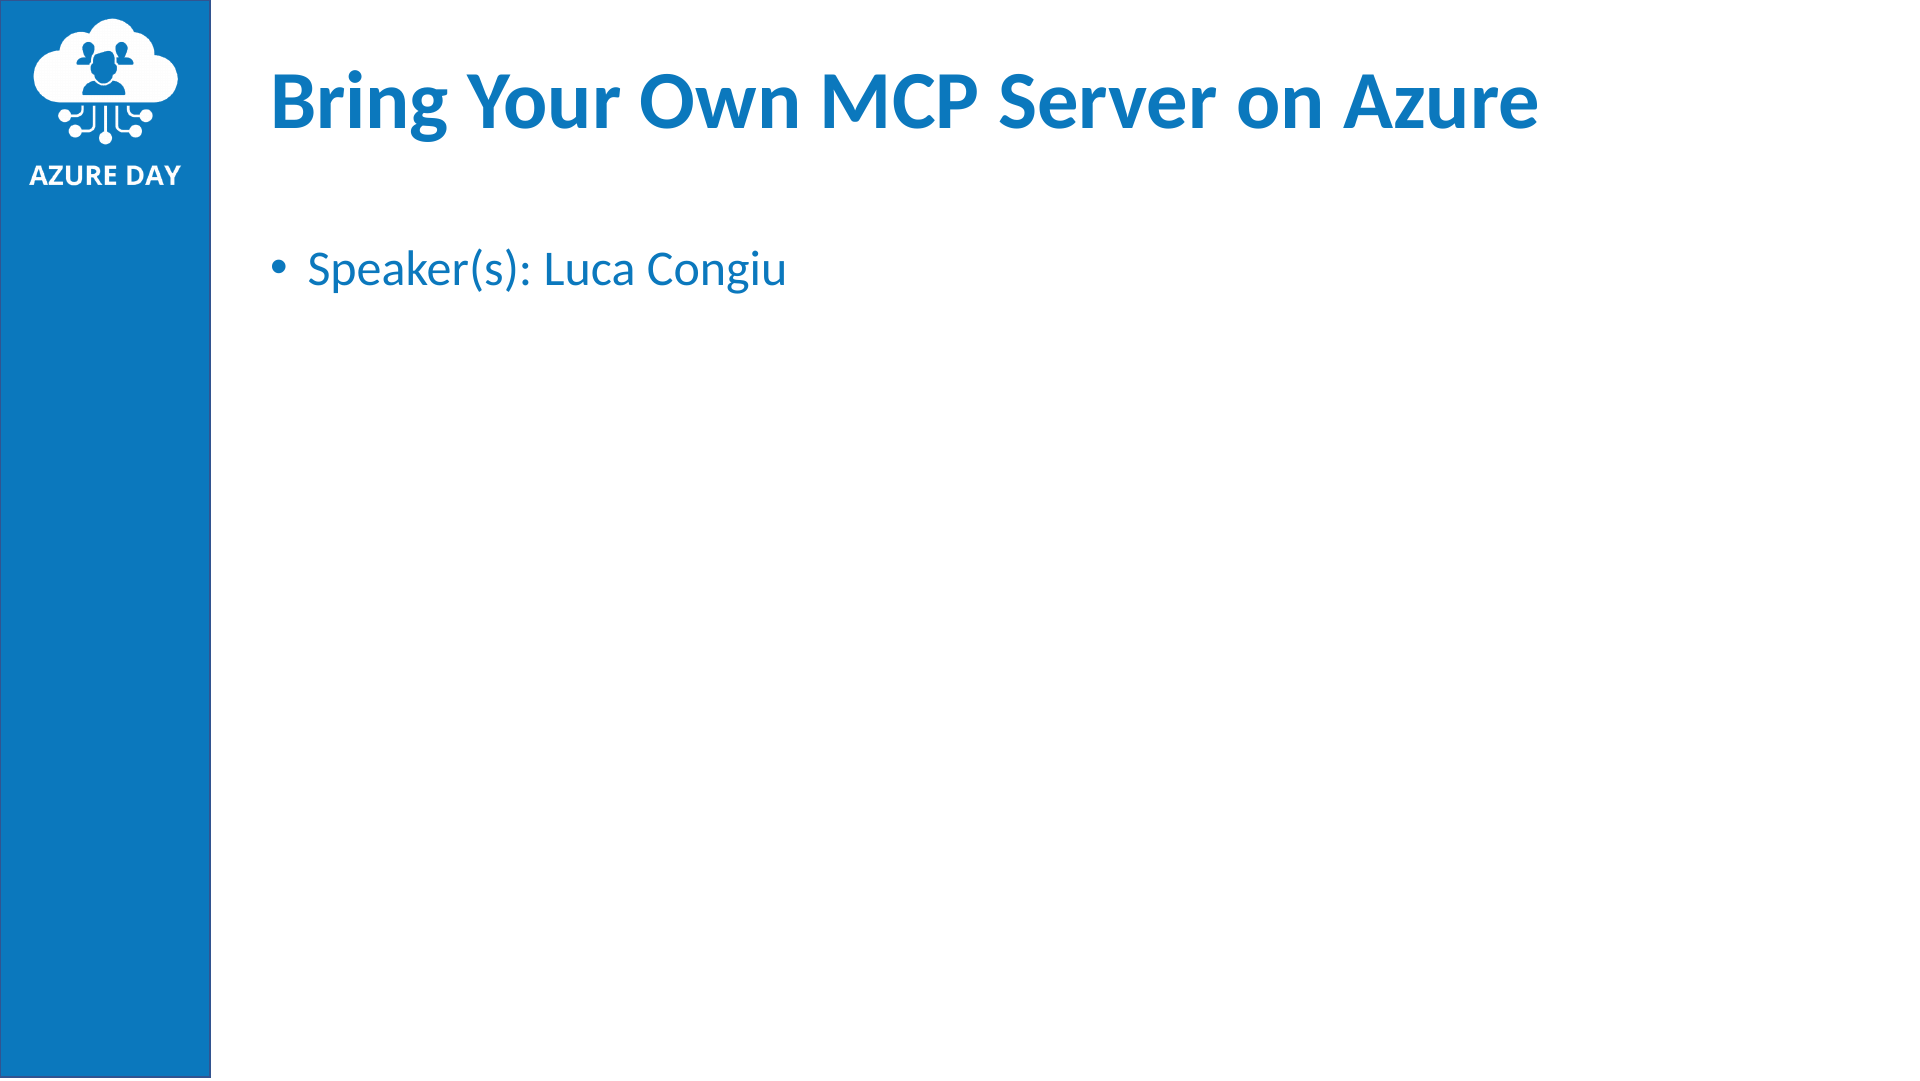

# Bring Your Own MCP Server on Azure
Speaker(s): Luca Congiu